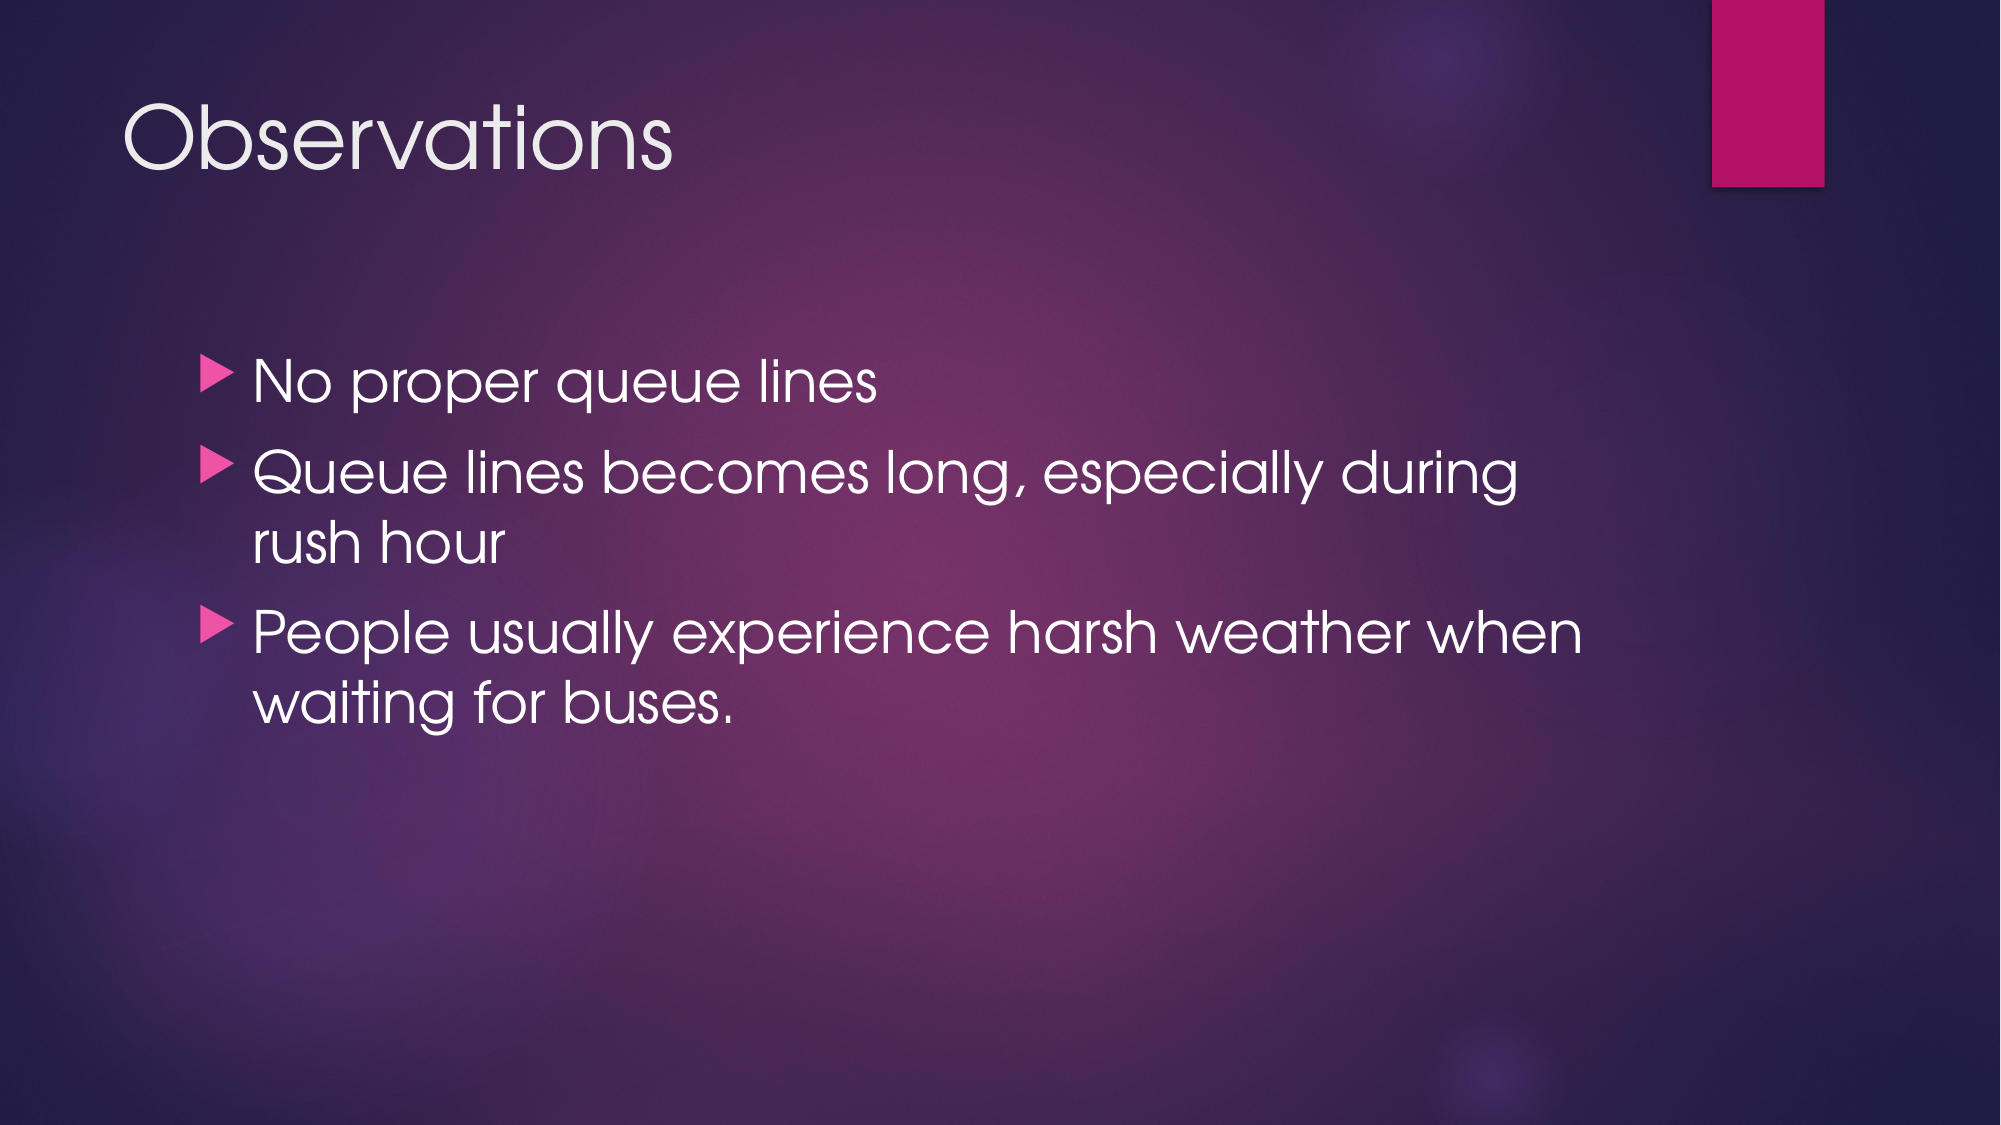

# Observations
No proper queue lines
Queue lines becomes long, especially during rush hour
People usually experience harsh weather when waiting for buses.